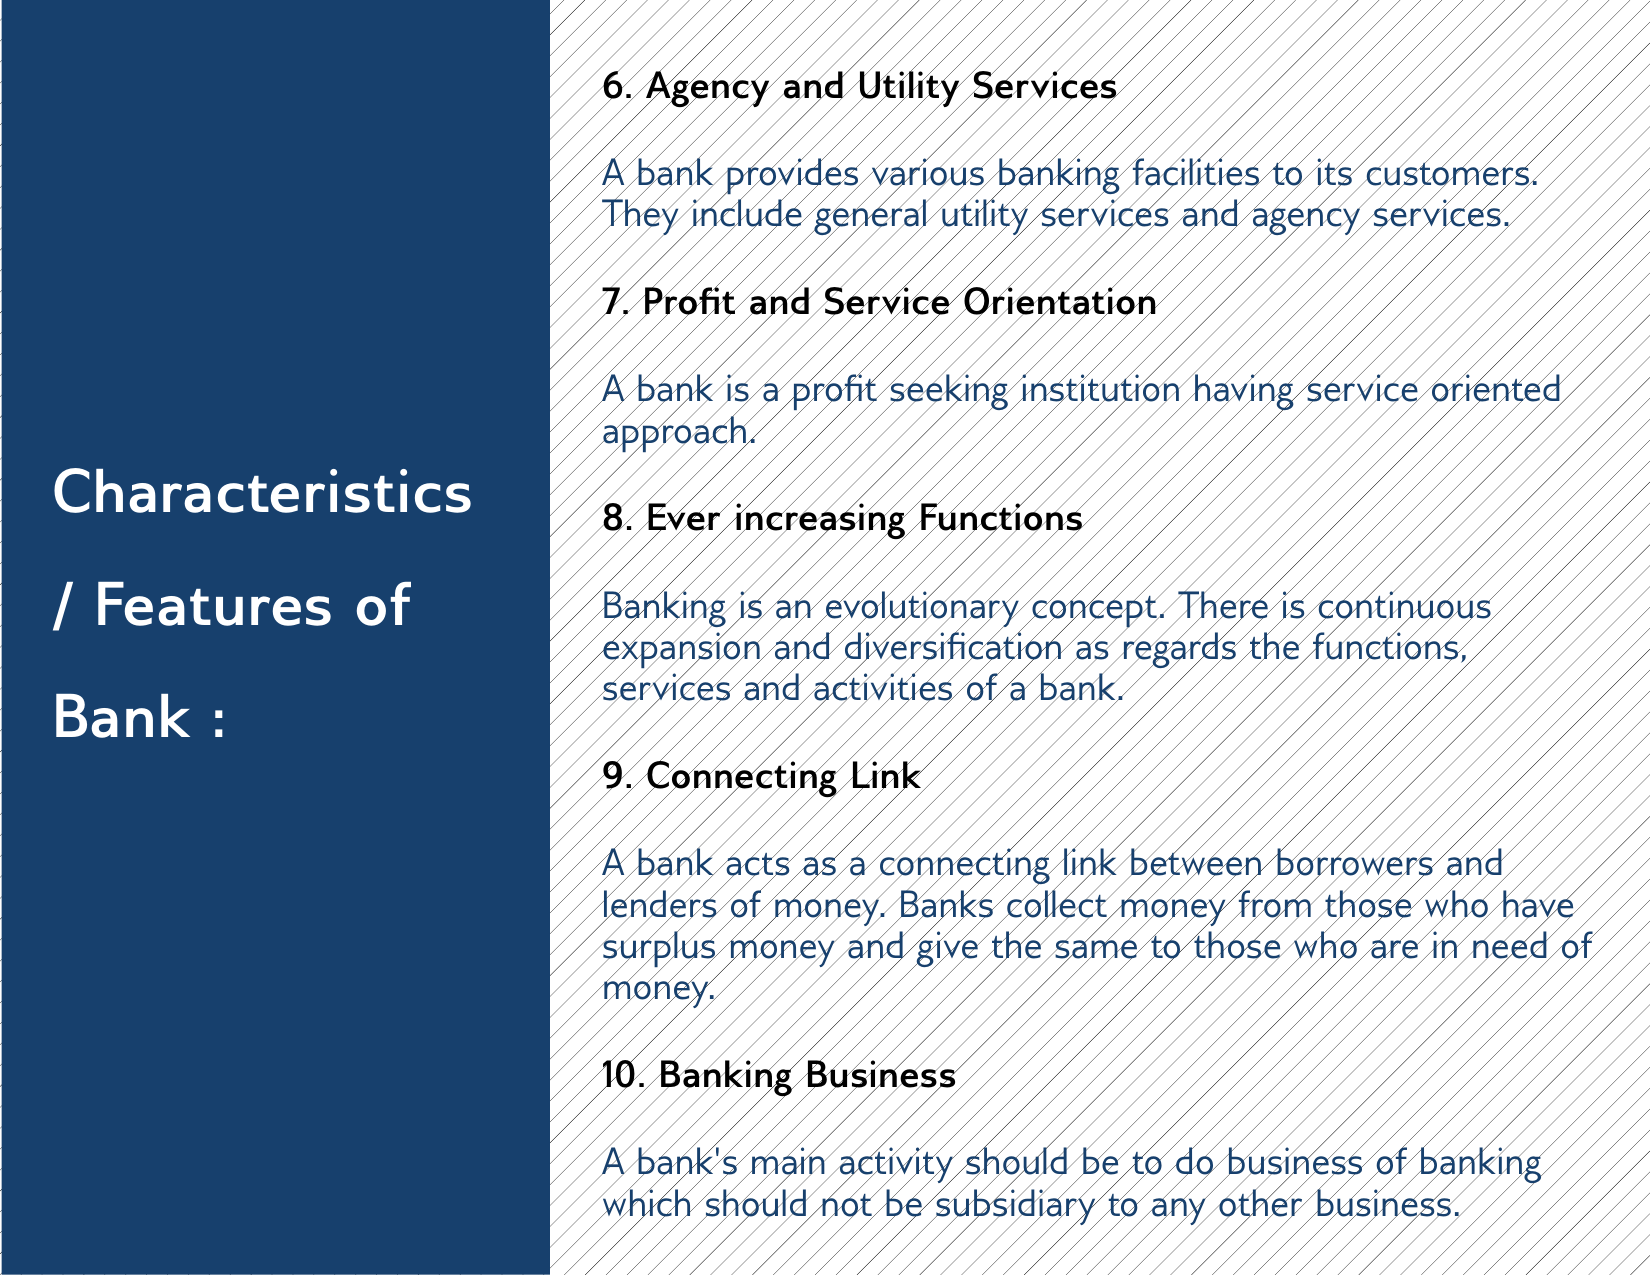

6. Agency and Utility Services
A bank provides various banking facilities to its customers. They include general utility services and agency services.
7. Profit and Service Orientation
A bank is a profit seeking institution having service oriented approach.
8. Ever increasing Functions
Banking is an evolutionary concept. There is continuous expansion and diversification as regards the functions, services and activities of a bank.
9. Connecting Link
A bank acts as a connecting link between borrowers and lenders of money. Banks collect money from those who have surplus money and give the same to those who are in need of money.
10. Banking Business
A bank's main activity should be to do business of banking which should not be subsidiary to any other business.

Characteristics / Features of Bank :